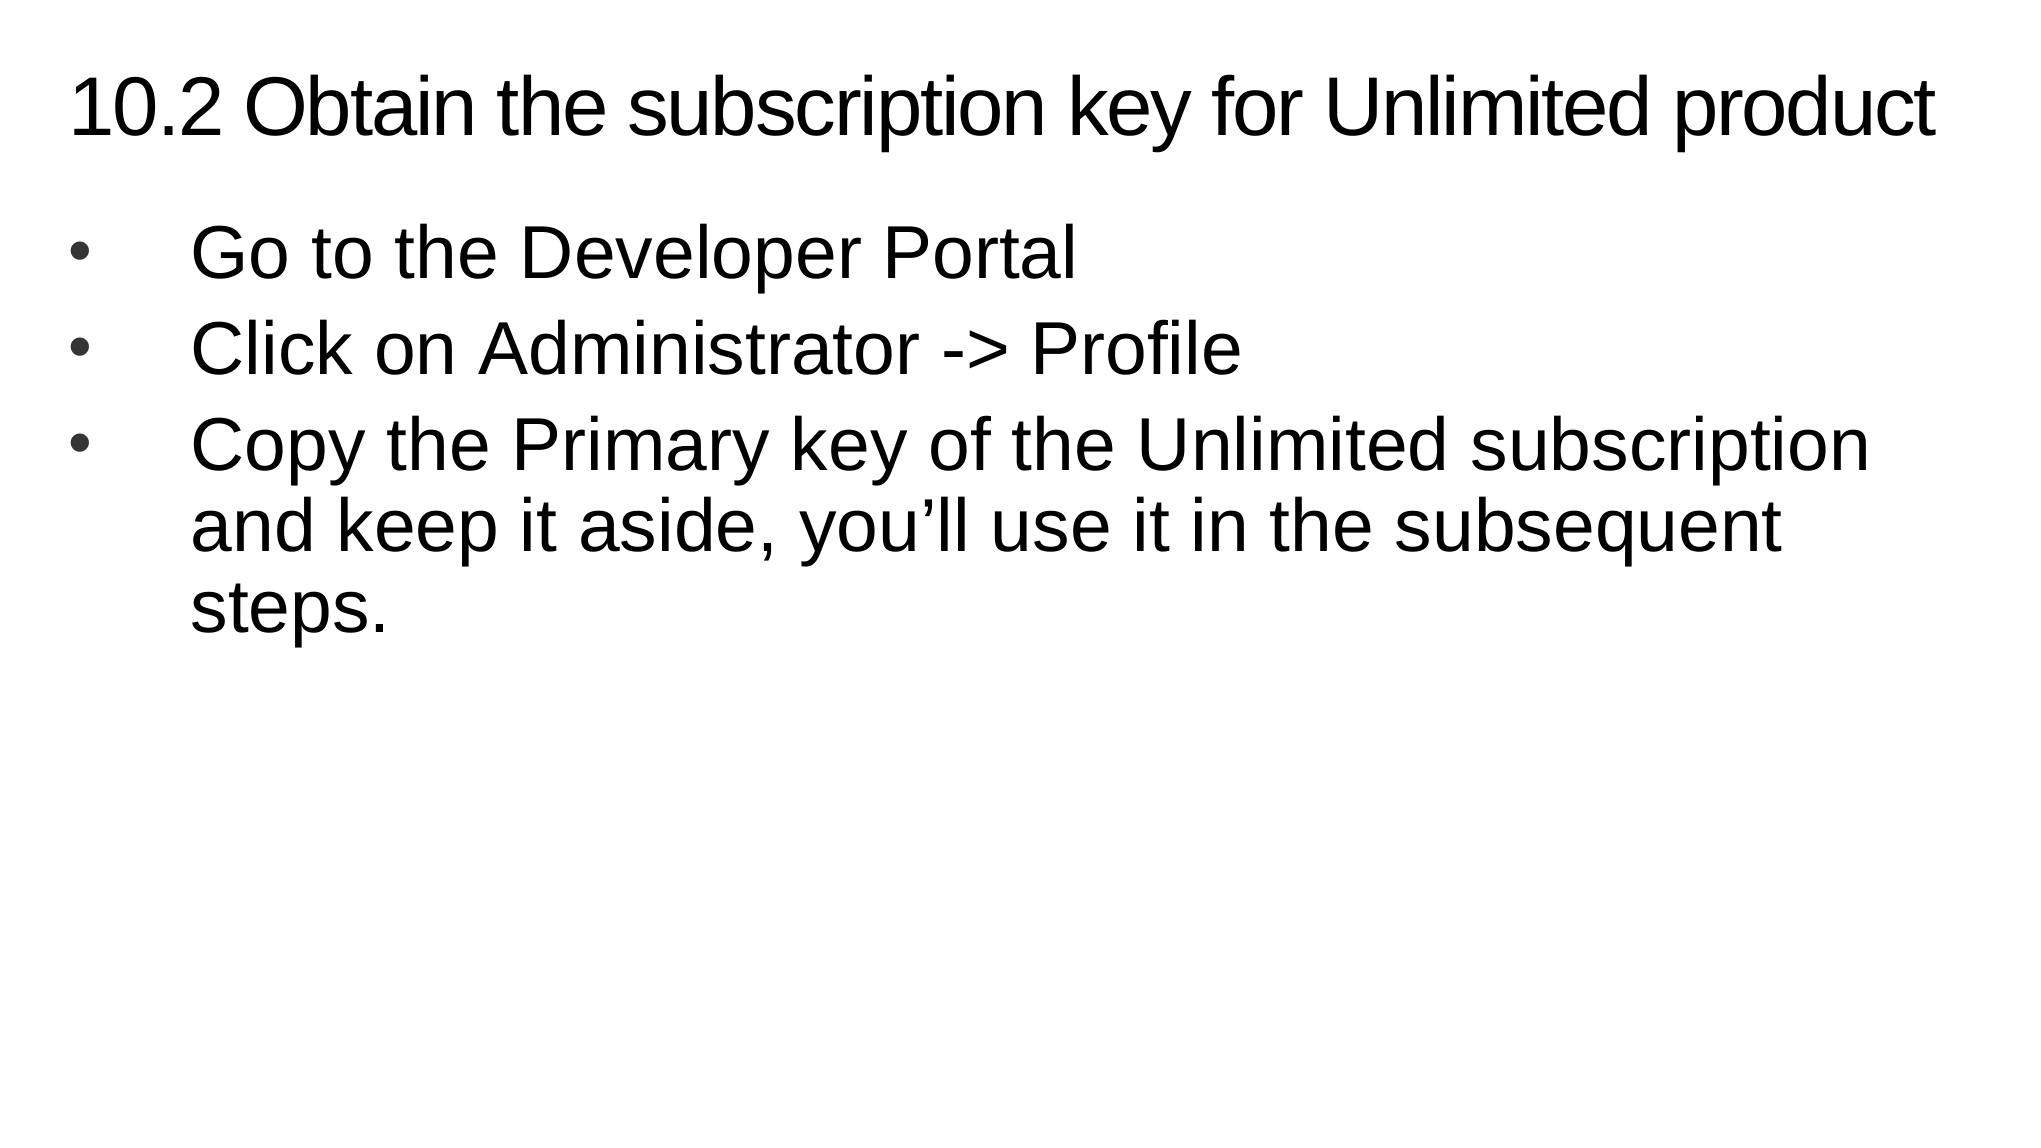

# 10.2 Obtain the subscription key for Unlimited product
Go to the Developer Portal
Click on Administrator -> Profile
Copy the Primary key of the Unlimited subscription and keep it aside, you’ll use it in the subsequent steps.